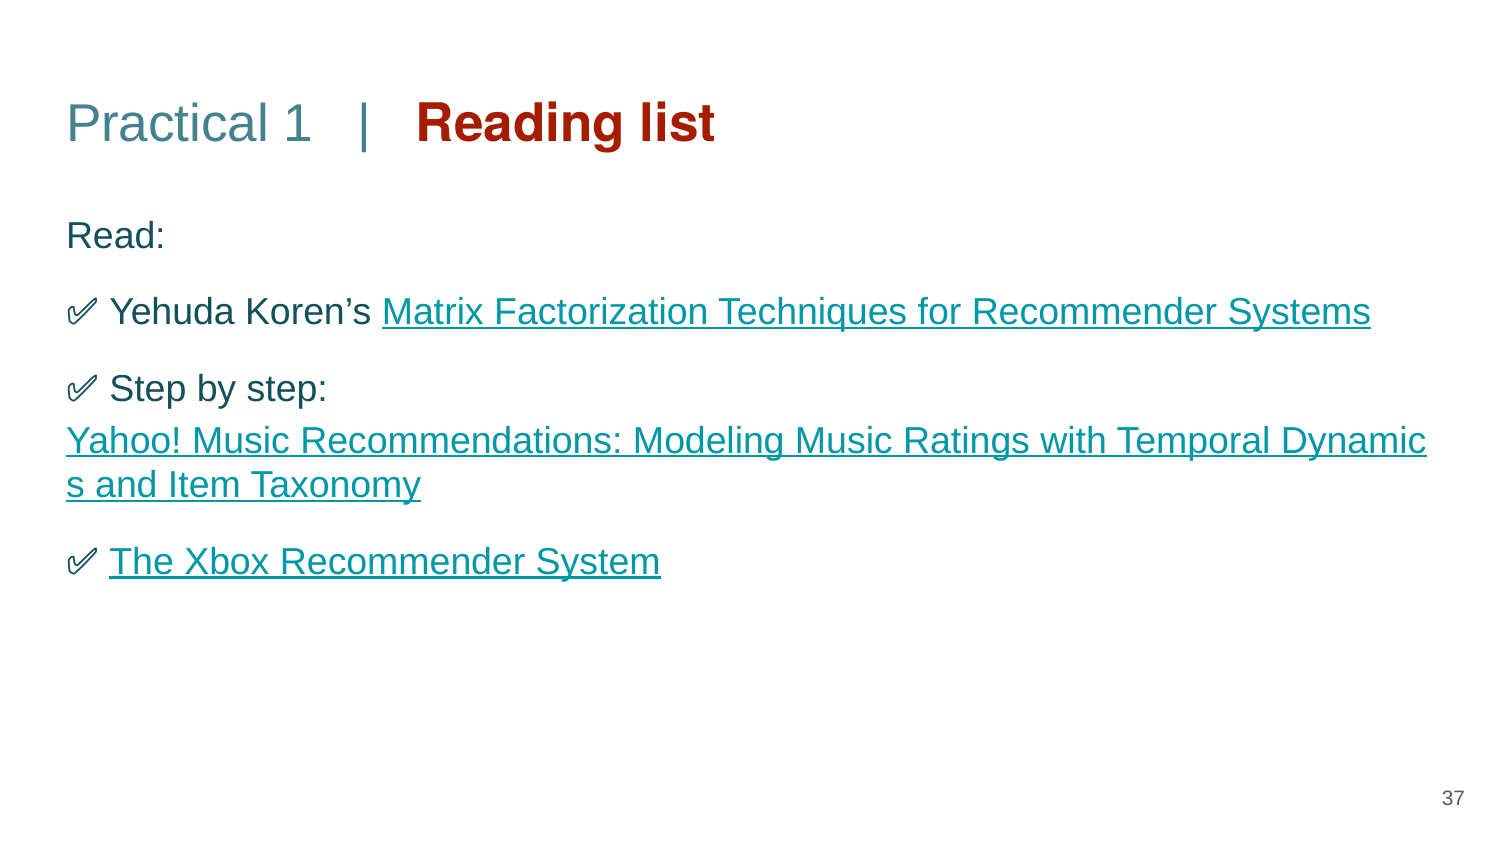

# Practical 1   |   Reading list
Read:
✅ Yehuda Koren’s Matrix Factorization Techniques for Recommender Systems
✅ Step by step: Yahoo! Music Recommendations: Modeling Music Ratings with Temporal Dynamics and Item Taxonomy
✅ The Xbox Recommender System
37